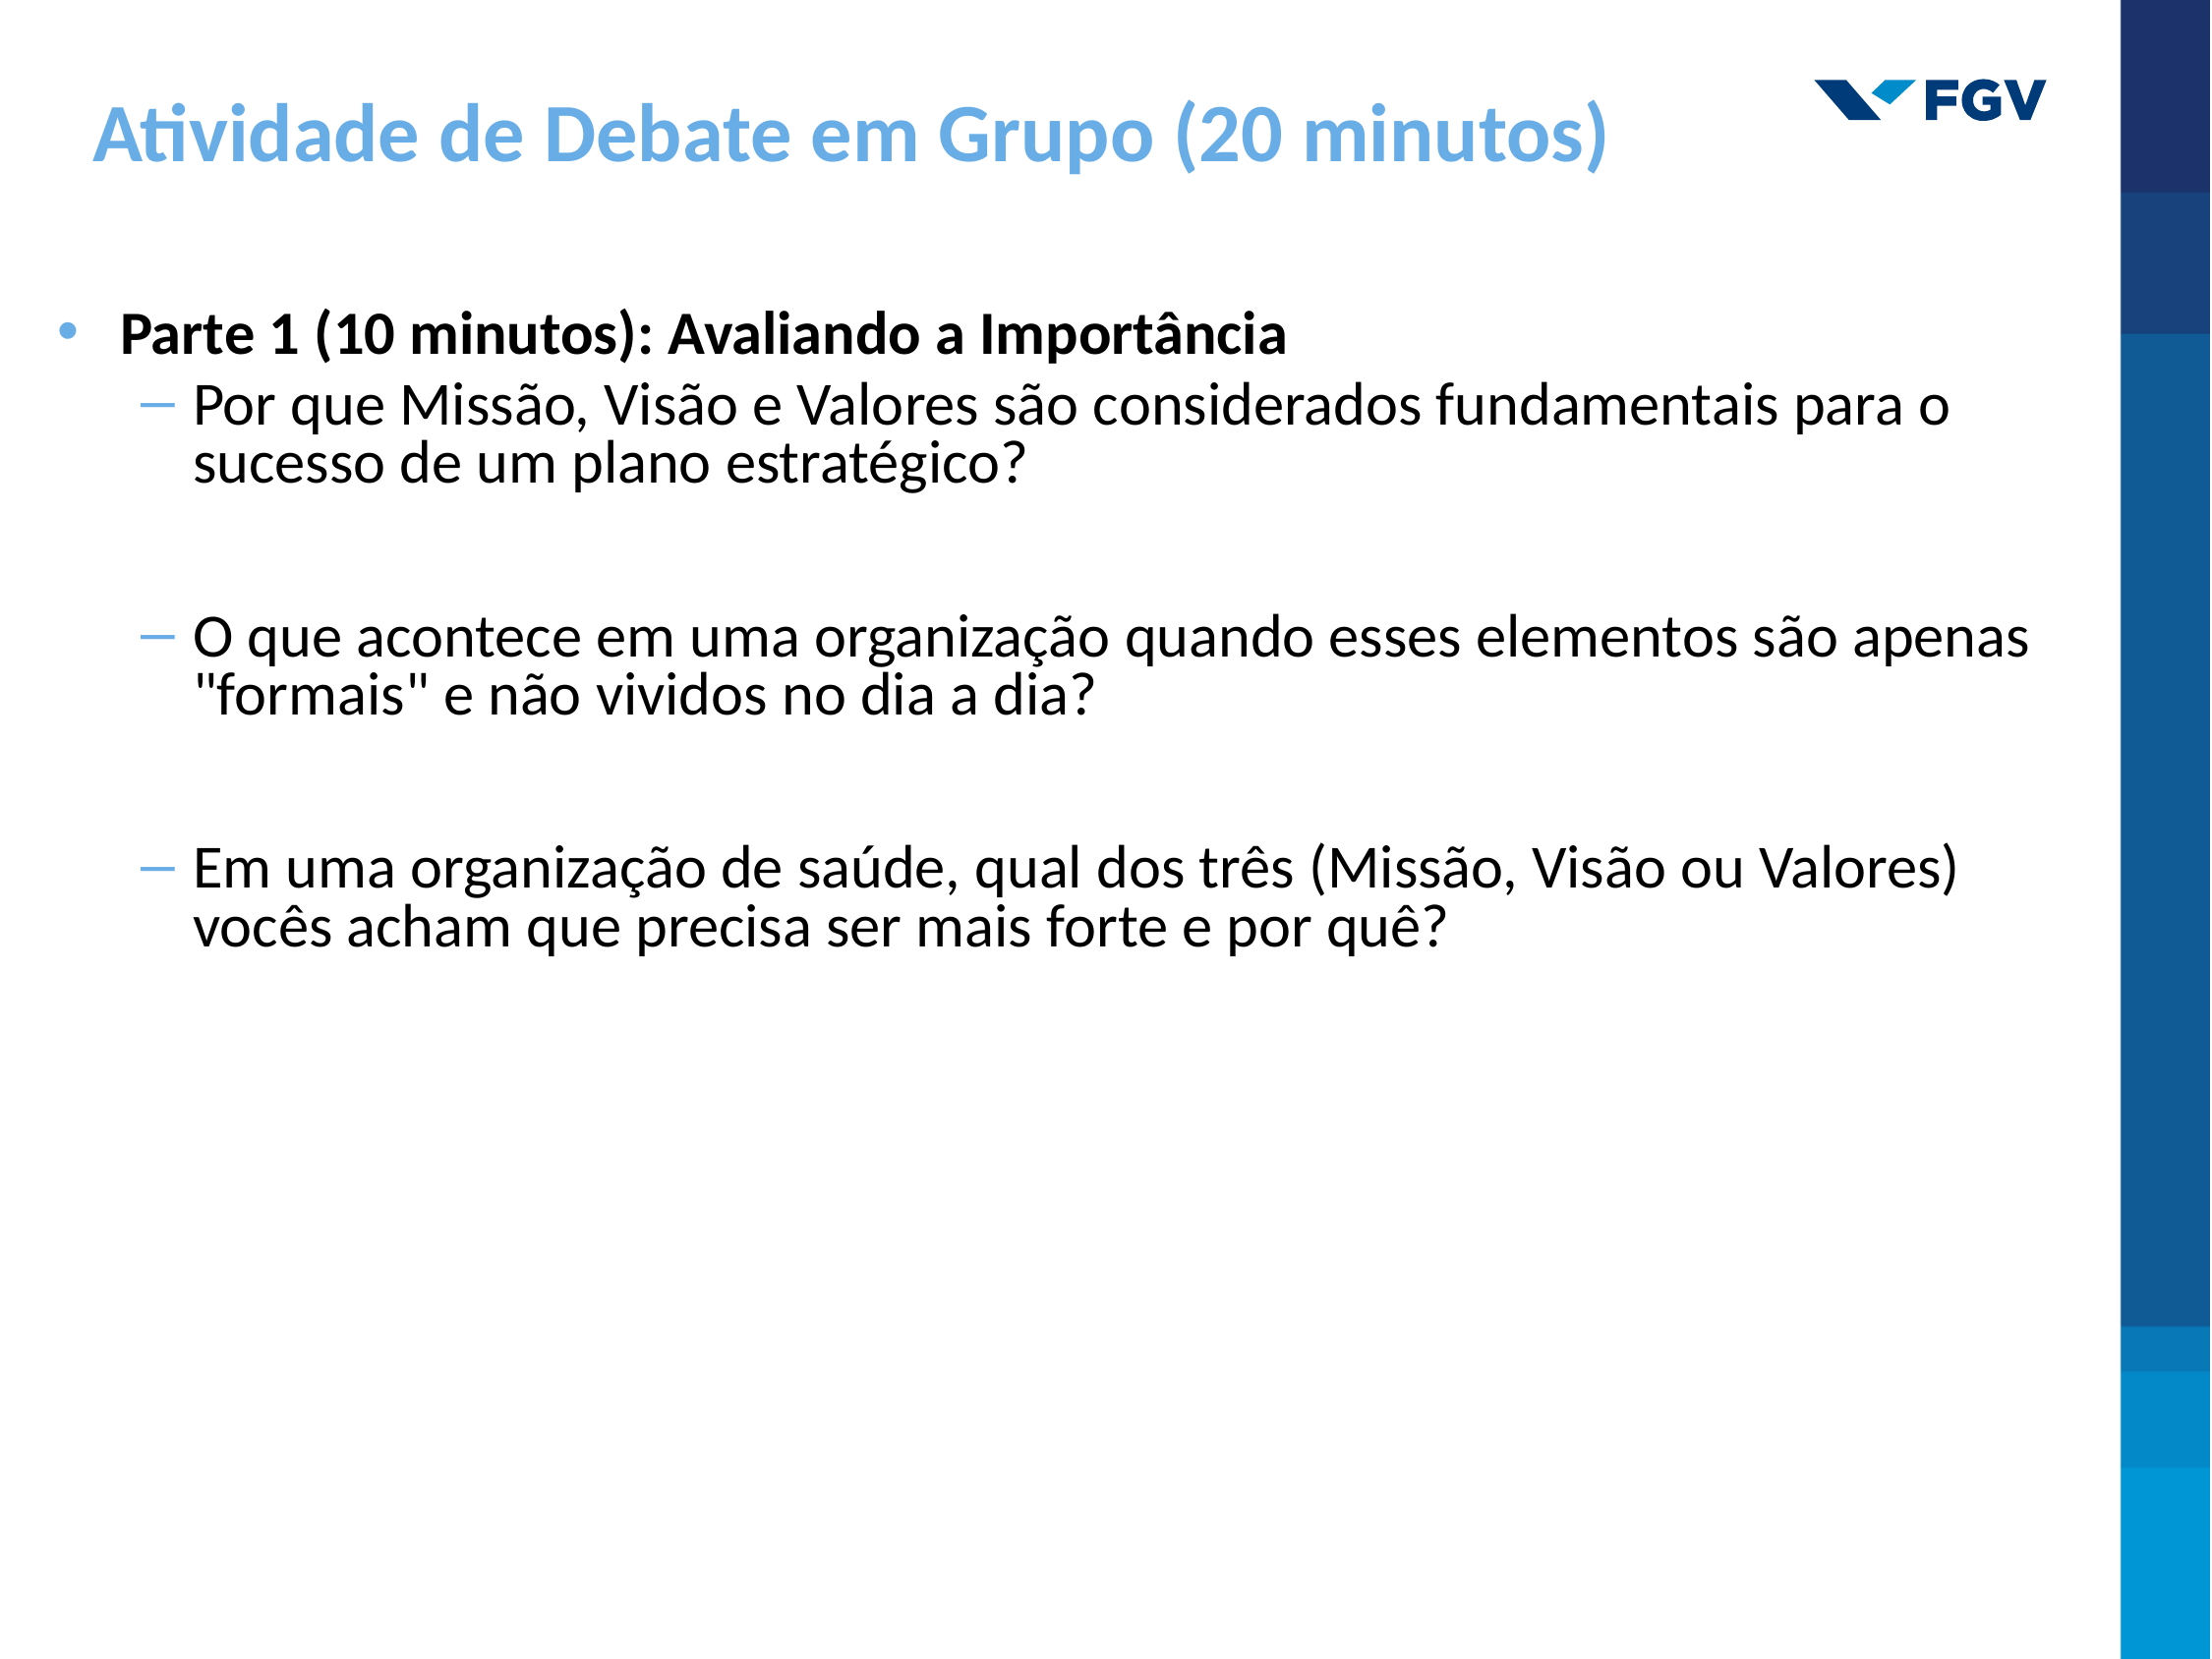

# Atividade de Debate em Grupo (20 minutos)
Parte 1 (10 minutos): Avaliando a Importância
Por que Missão, Visão e Valores são considerados fundamentais para o sucesso de um plano estratégico?

O que acontece em uma organização quando esses elementos são apenas "formais" e não vividos no dia a dia?

Em uma organização de saúde, qual dos três (Missão, Visão ou Valores) vocês acham que precisa ser mais forte e por quê?